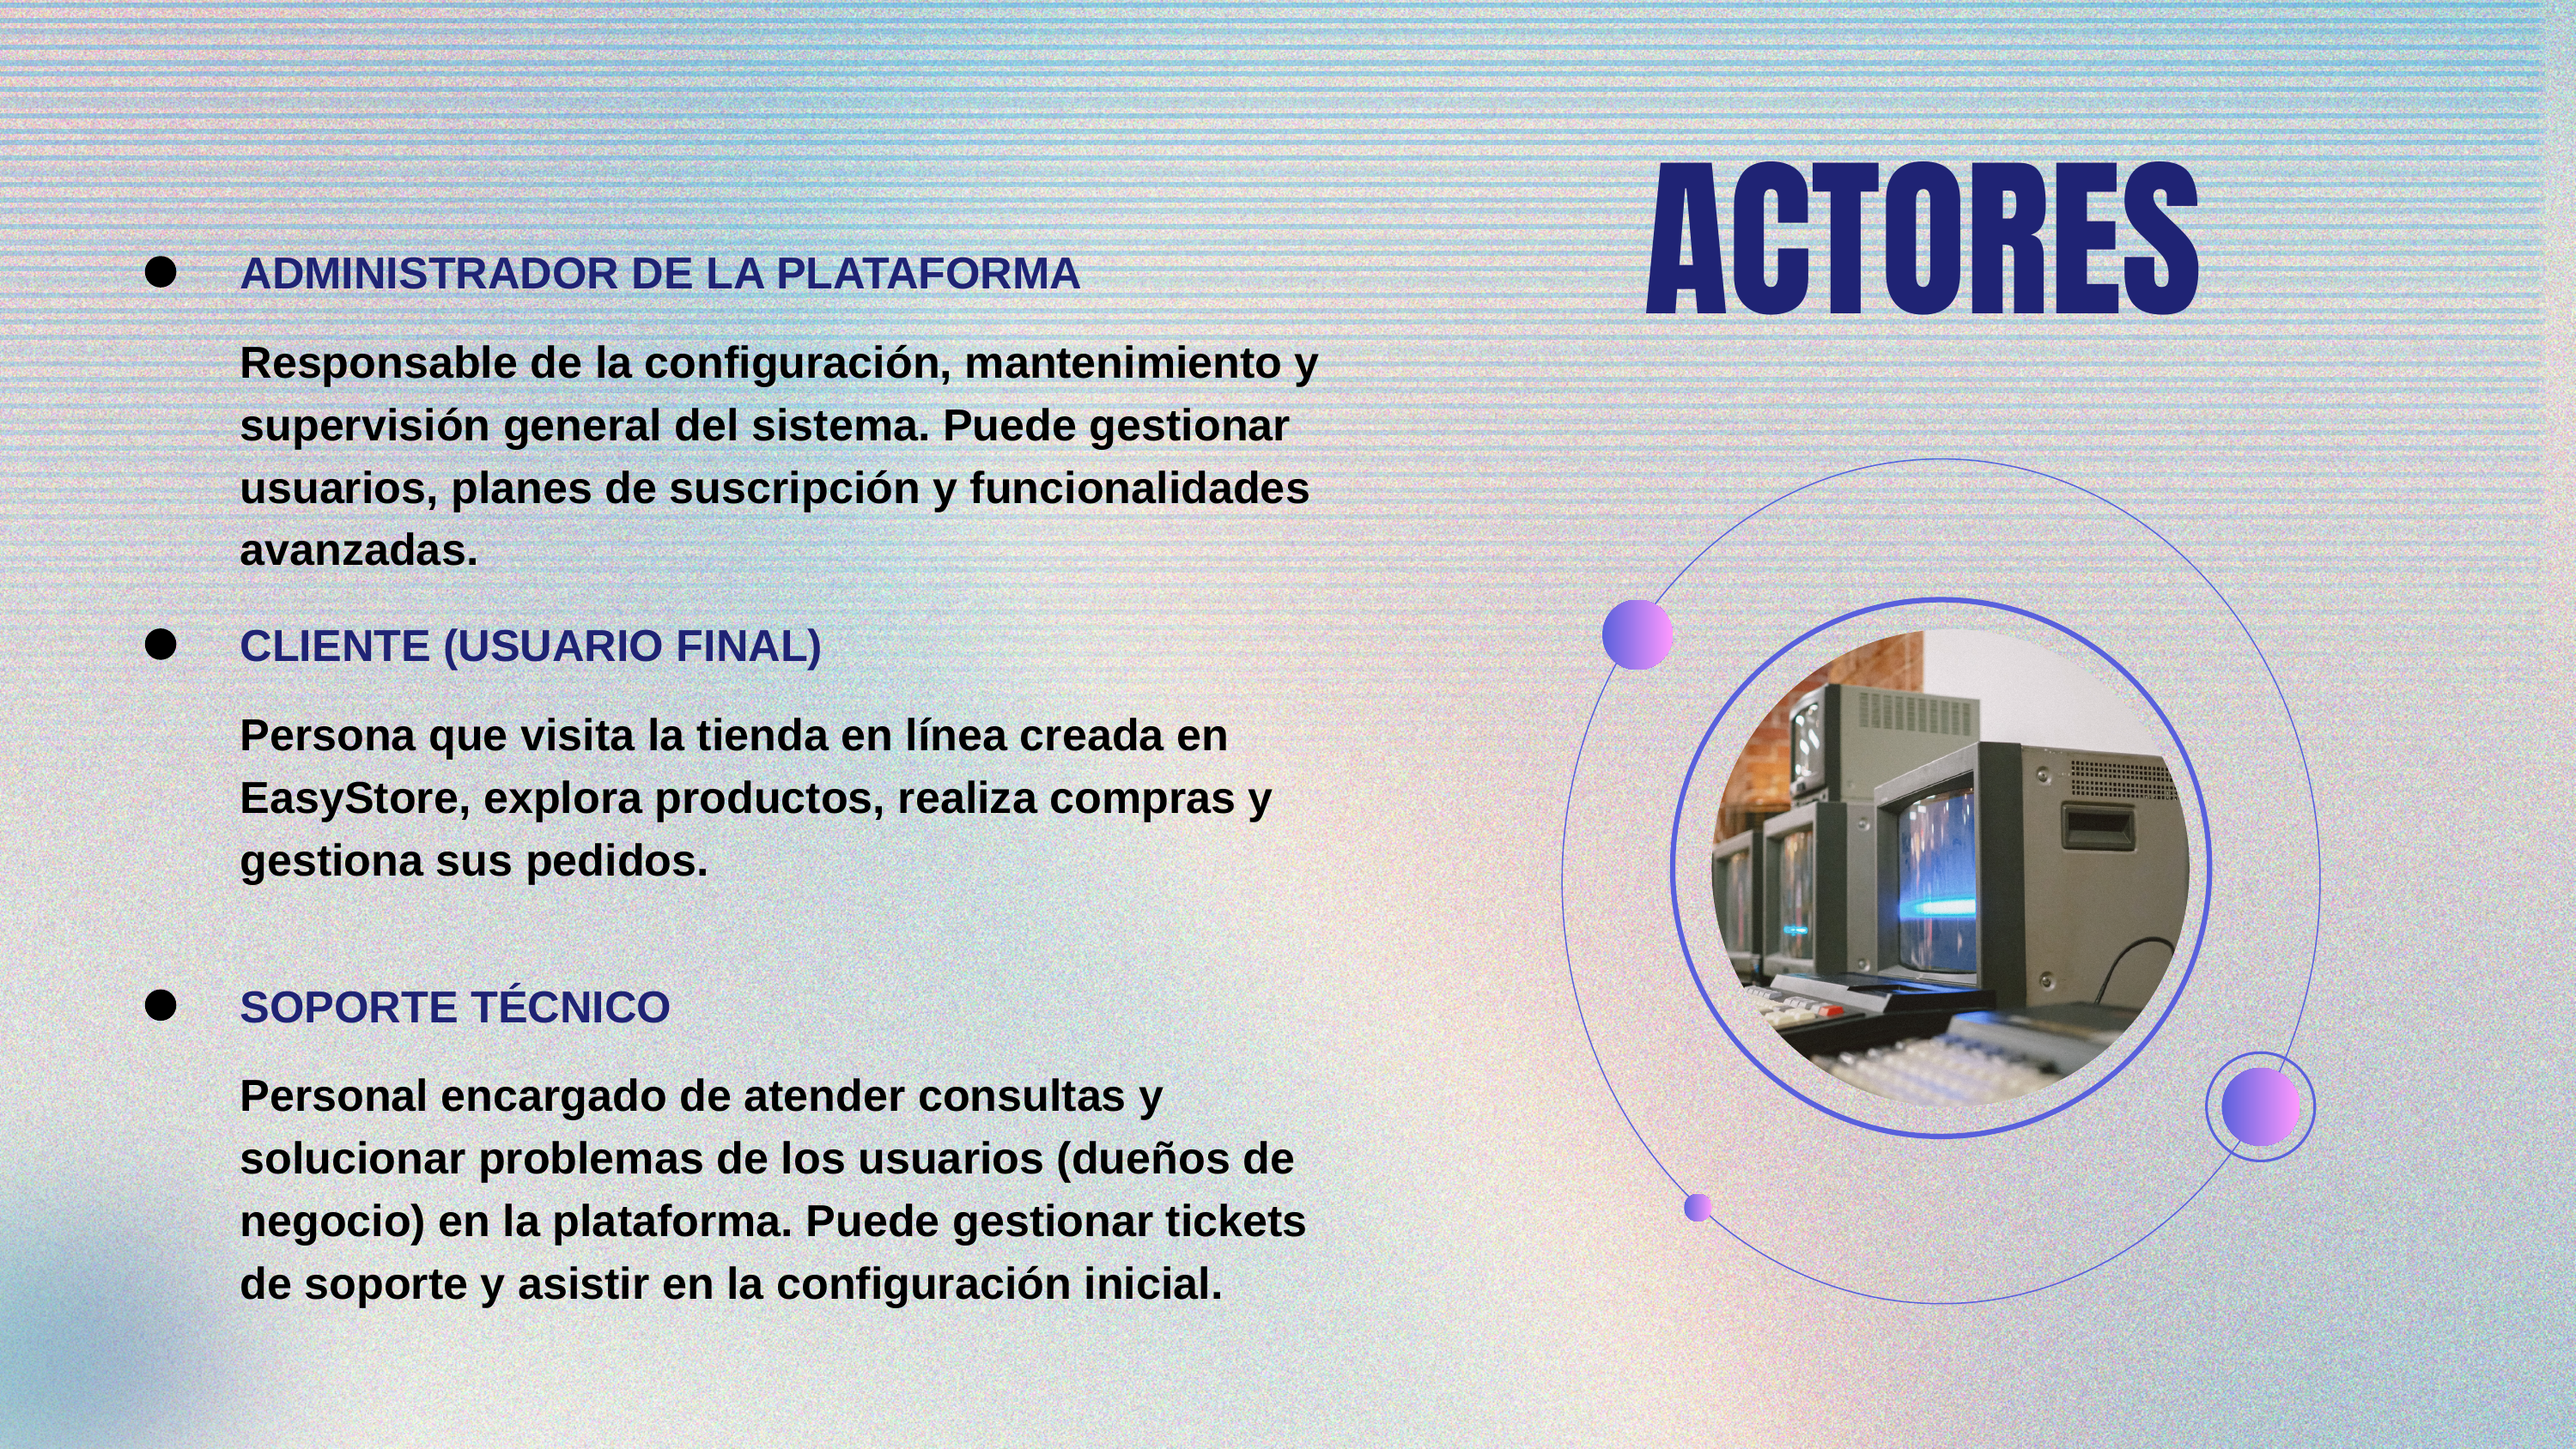

ACTORES
ADMINISTRADOR DE LA PLATAFORMA

Responsable de la configuración, mantenimiento y supervisión general del sistema. Puede gestionar usuarios, planes de suscripción y funcionalidades avanzadas.

CLIENTE (USUARIO FINAL)

Persona que visita la tienda en línea creada en EasyStore, explora productos, realiza compras y gestiona sus pedidos.
SOPORTE TÉCNICO

Personal encargado de atender consultas y solucionar problemas de los usuarios (dueños de negocio) en la plataforma. Puede gestionar tickets de soporte y asistir en la configuración inicial.